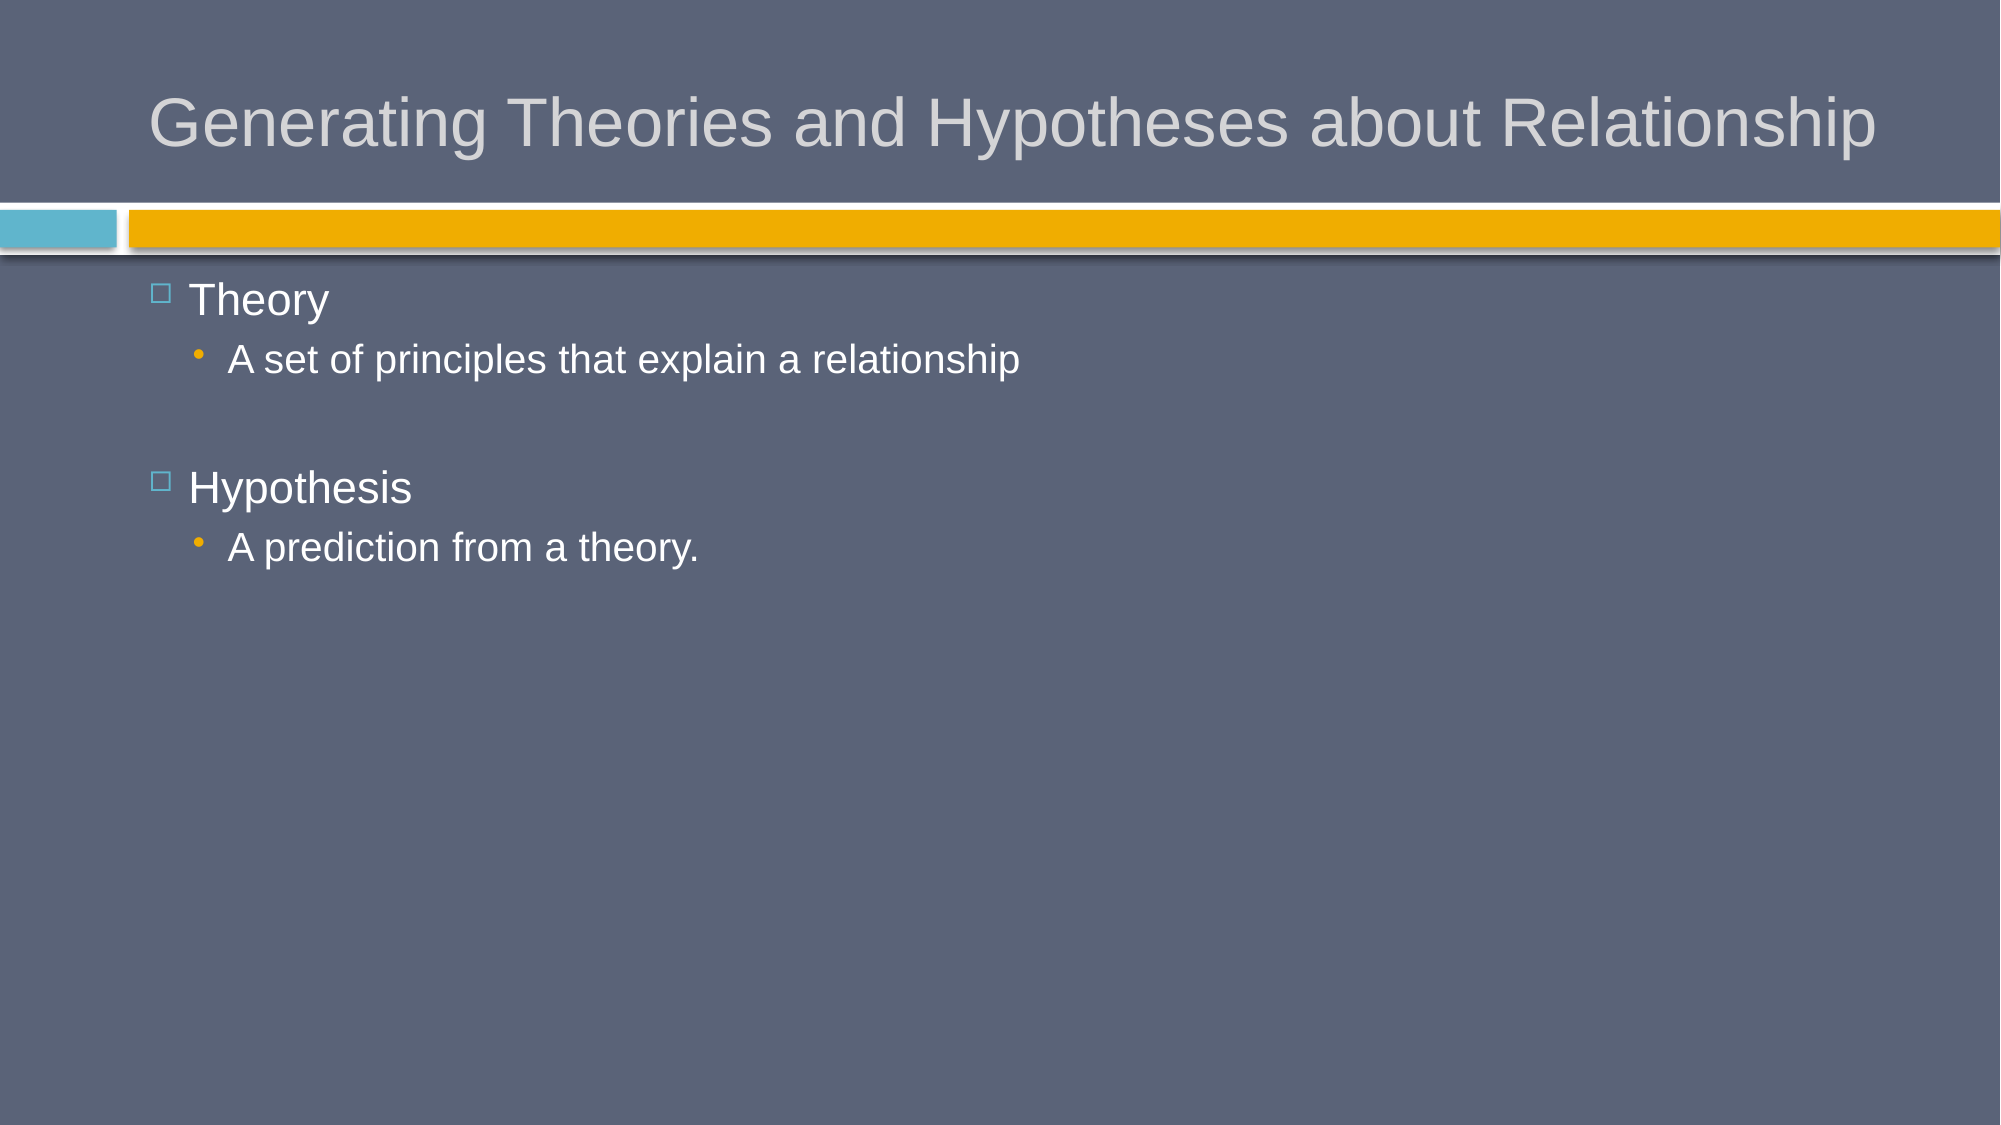

# Generating Theories and Hypotheses about Relationship
Theory
A set of principles that explain a relationship

Hypothesis
A prediction from a theory.